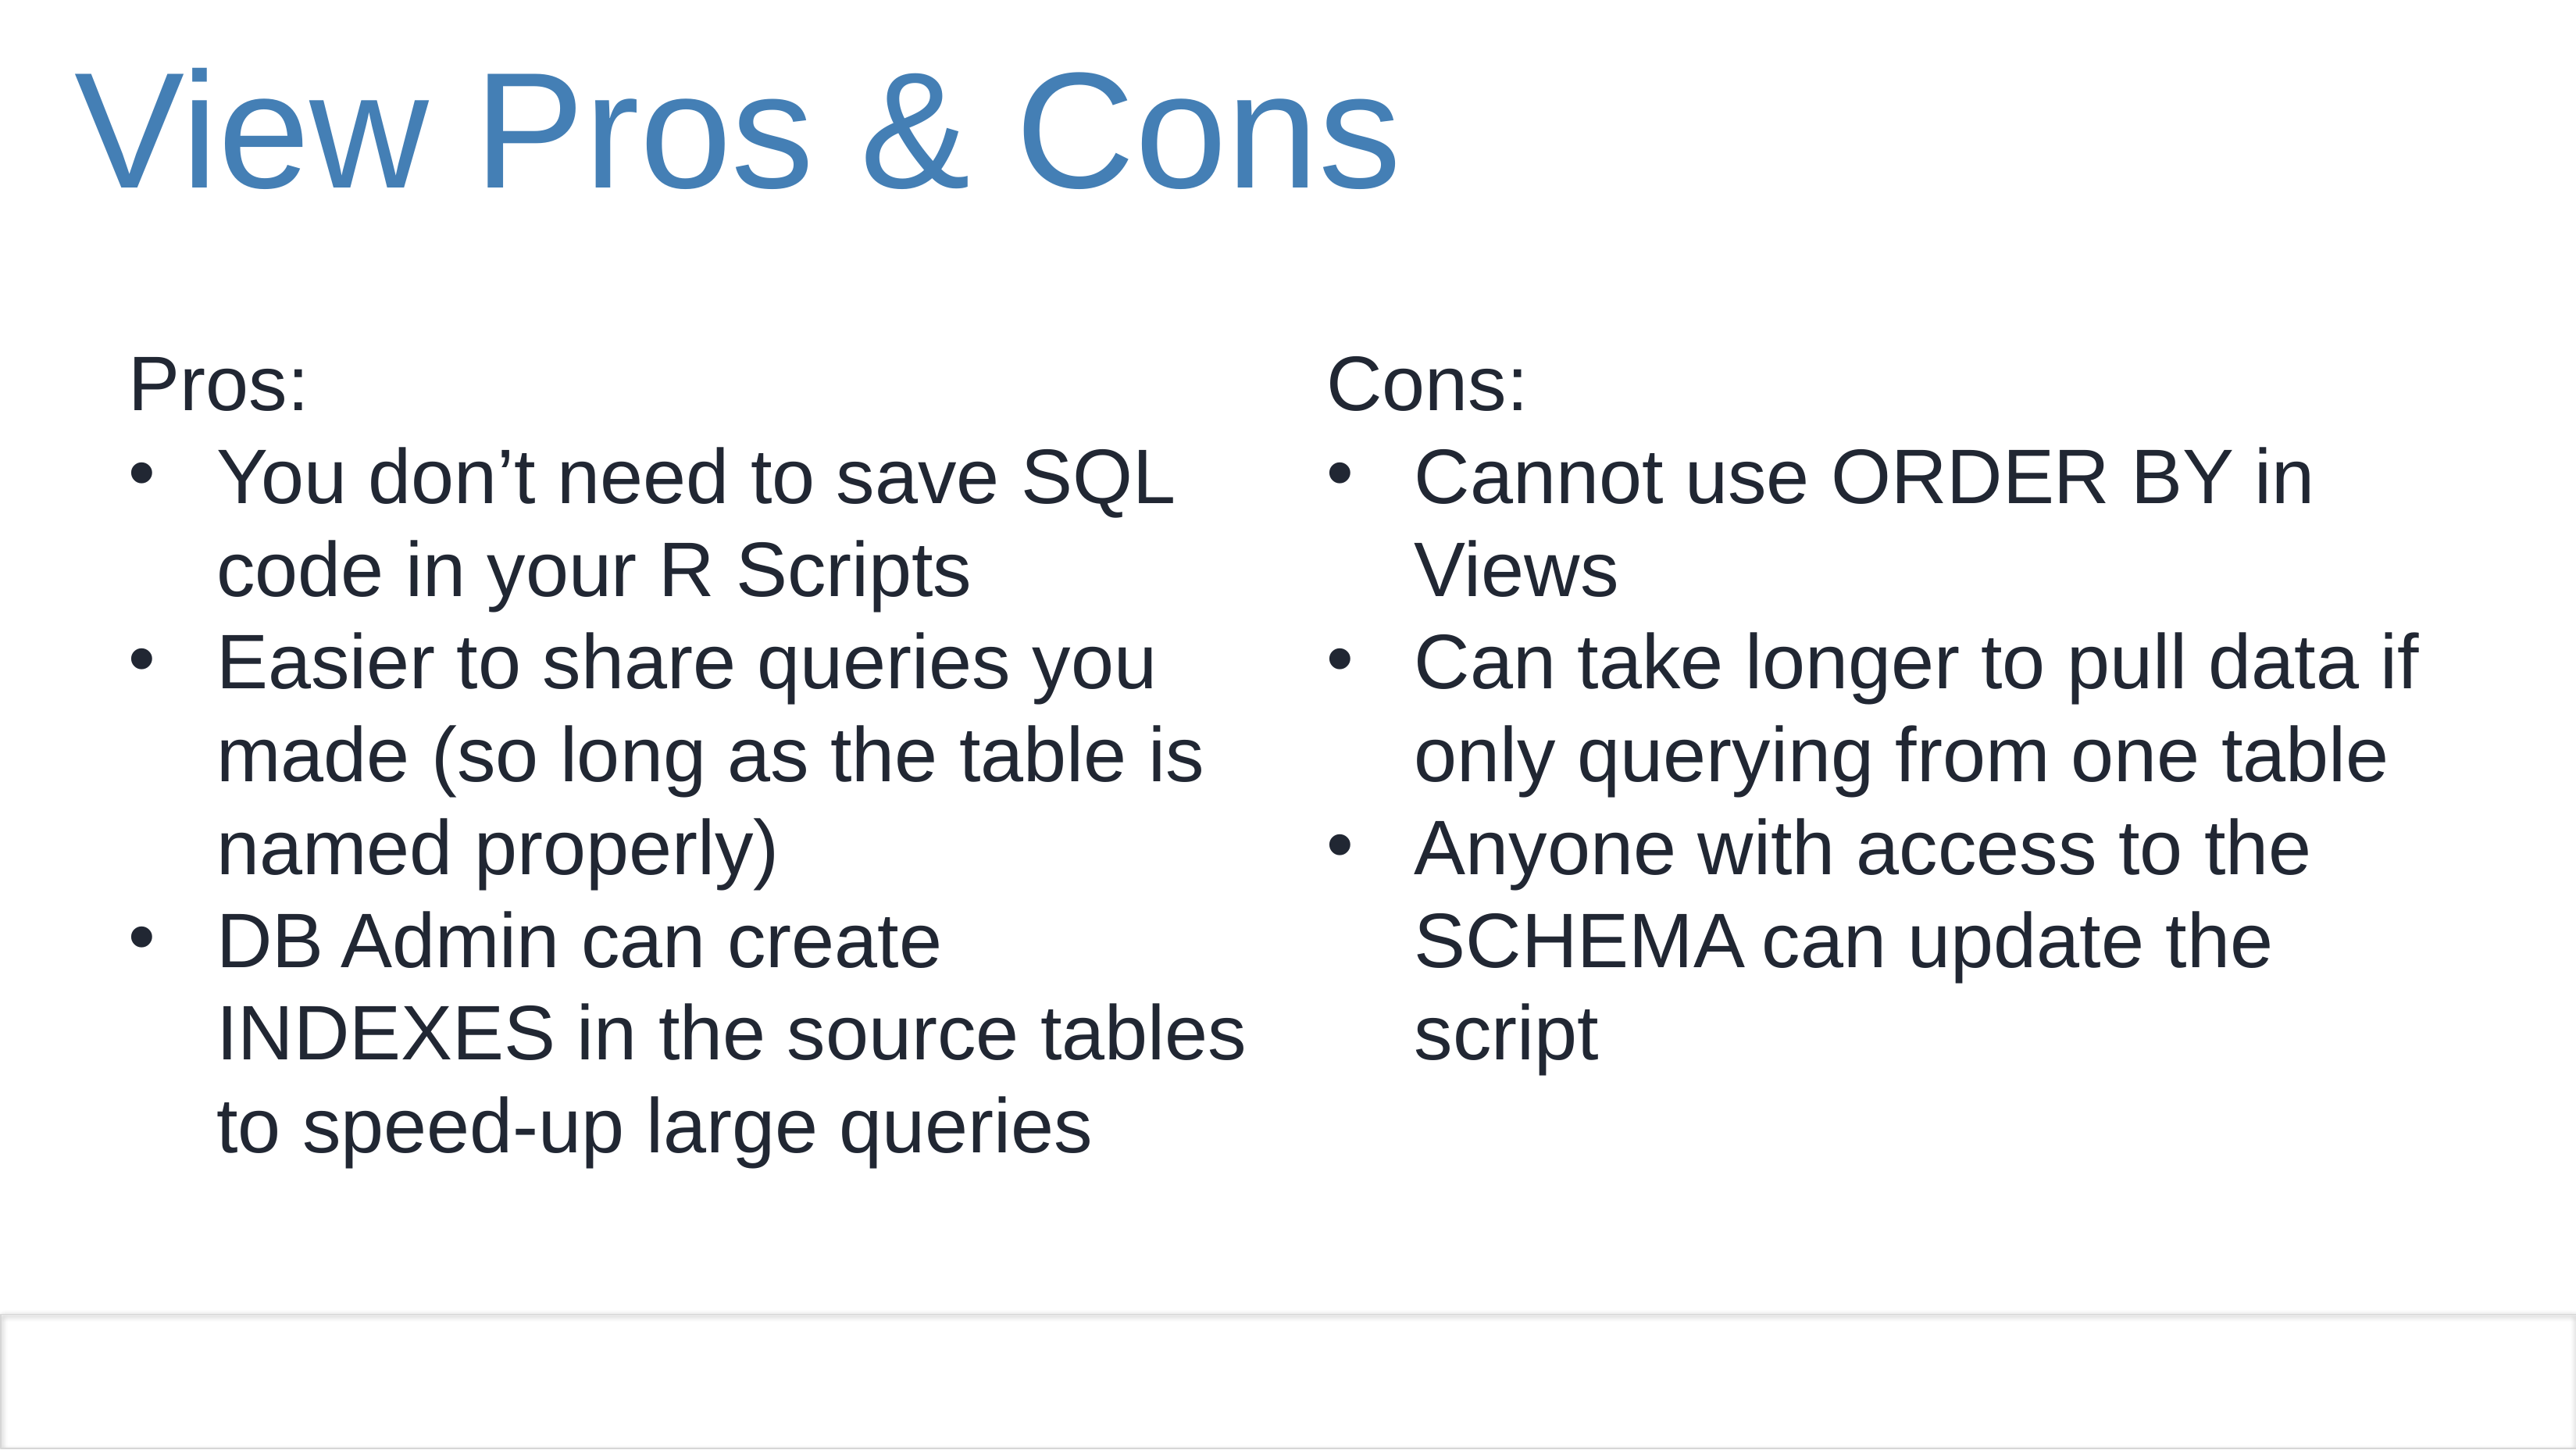

# View Pros & Cons
Pros:
You don’t need to save SQL code in your R Scripts
Easier to share queries you made (so long as the table is named properly)
DB Admin can create INDEXES in the source tables to speed-up large queries
Cons:
Cannot use ORDER BY in Views
Can take longer to pull data if only querying from one table
Anyone with access to the SCHEMA can update the script